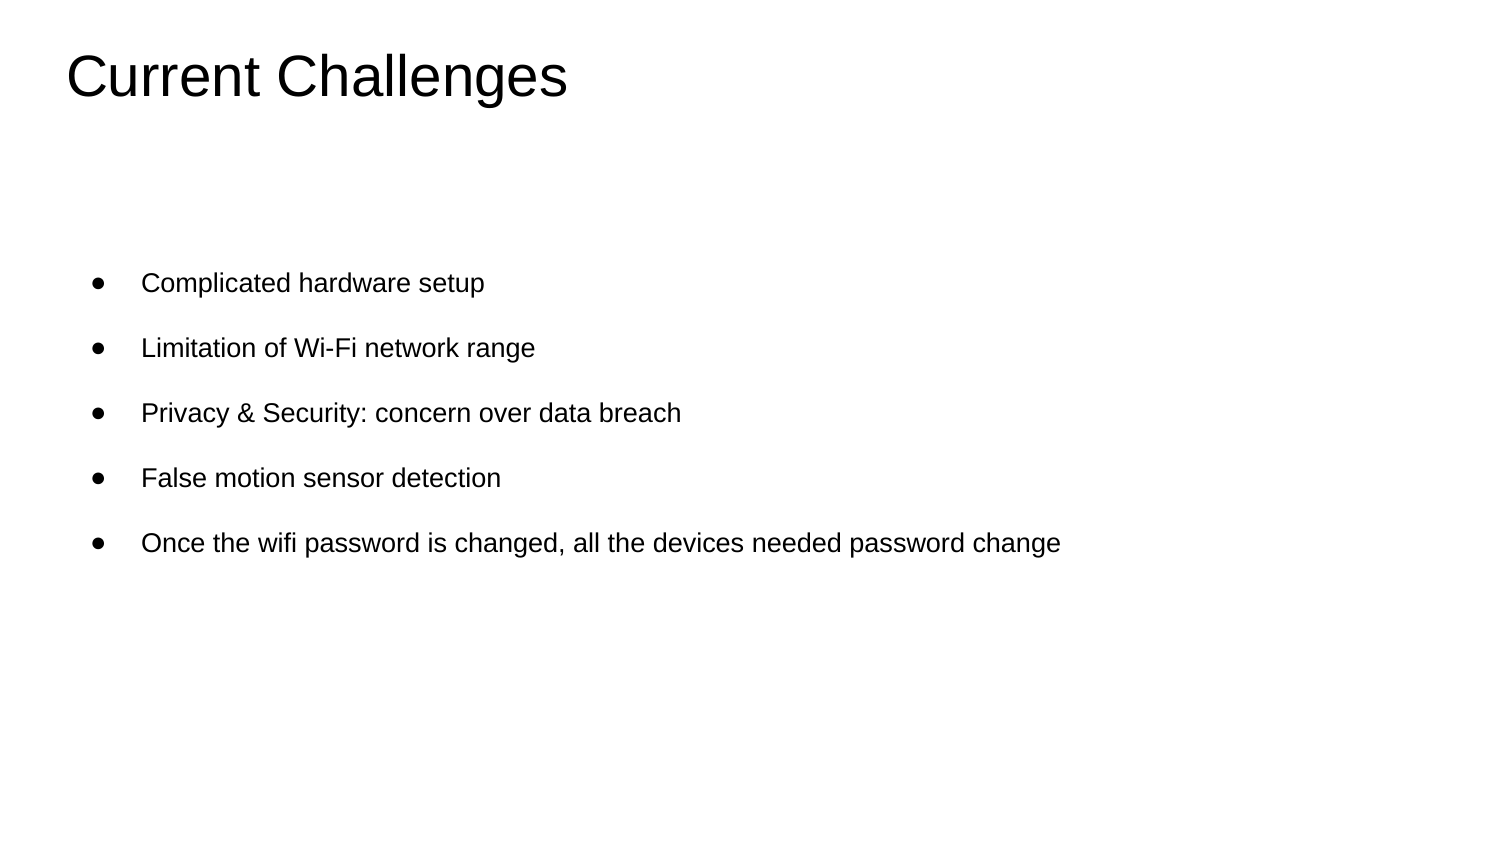

# Current Challenges
Complicated hardware setup
Limitation of Wi-Fi network range
Privacy & Security: concern over data breach
False motion sensor detection
Once the wifi password is changed, all the devices needed password change